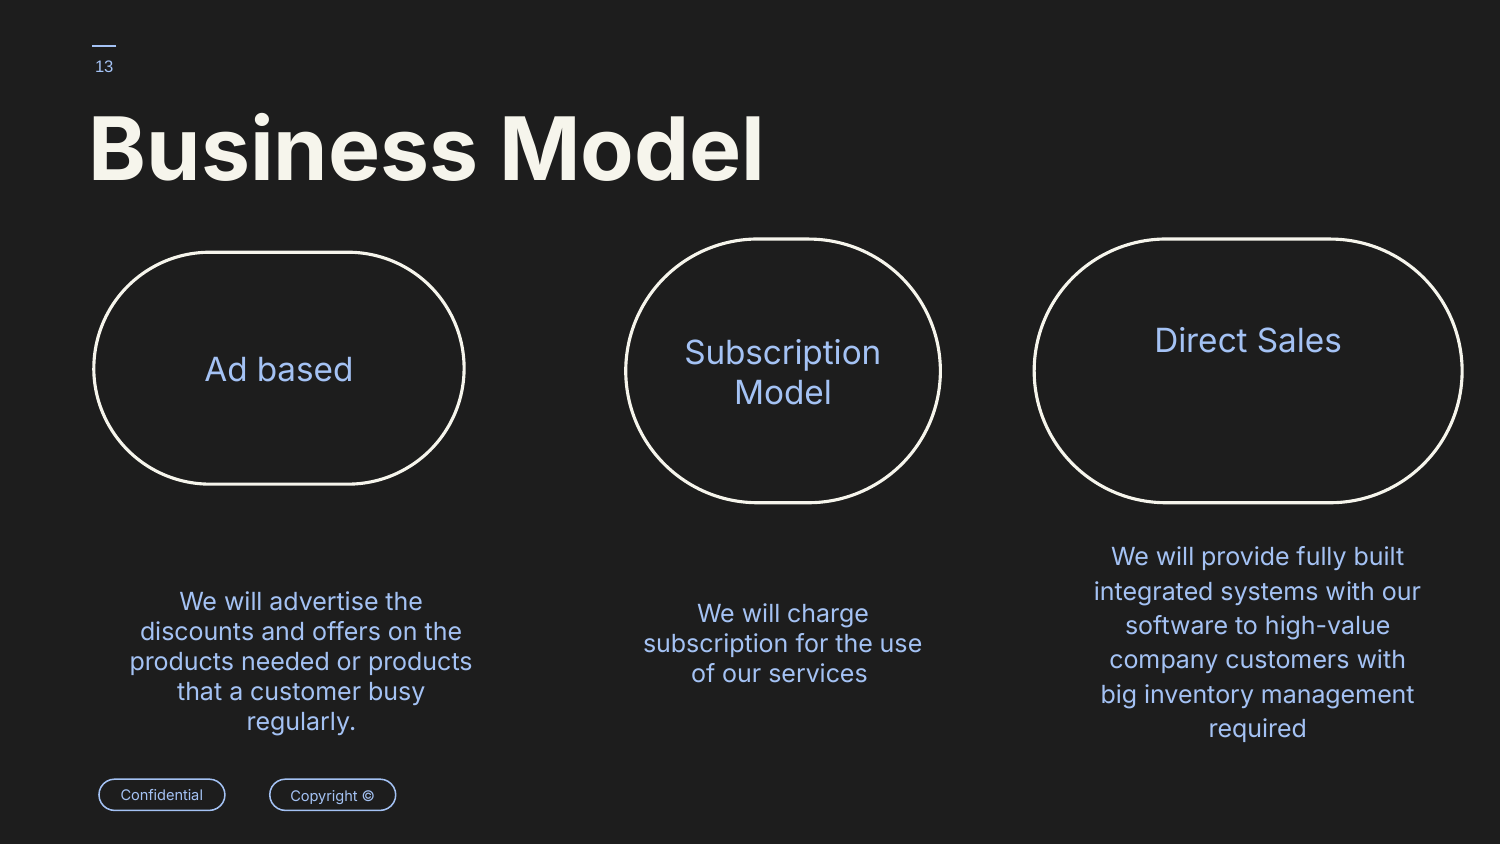

# Business Model
Subscription Model
Direct Sales
Ad based
We will provide fully built integrated systems with our software to high-value company customers with big inventory management required
We will advertise the discounts and offers on the products needed or products that a customer busy regularly.
We will charge subscription for the use of our services